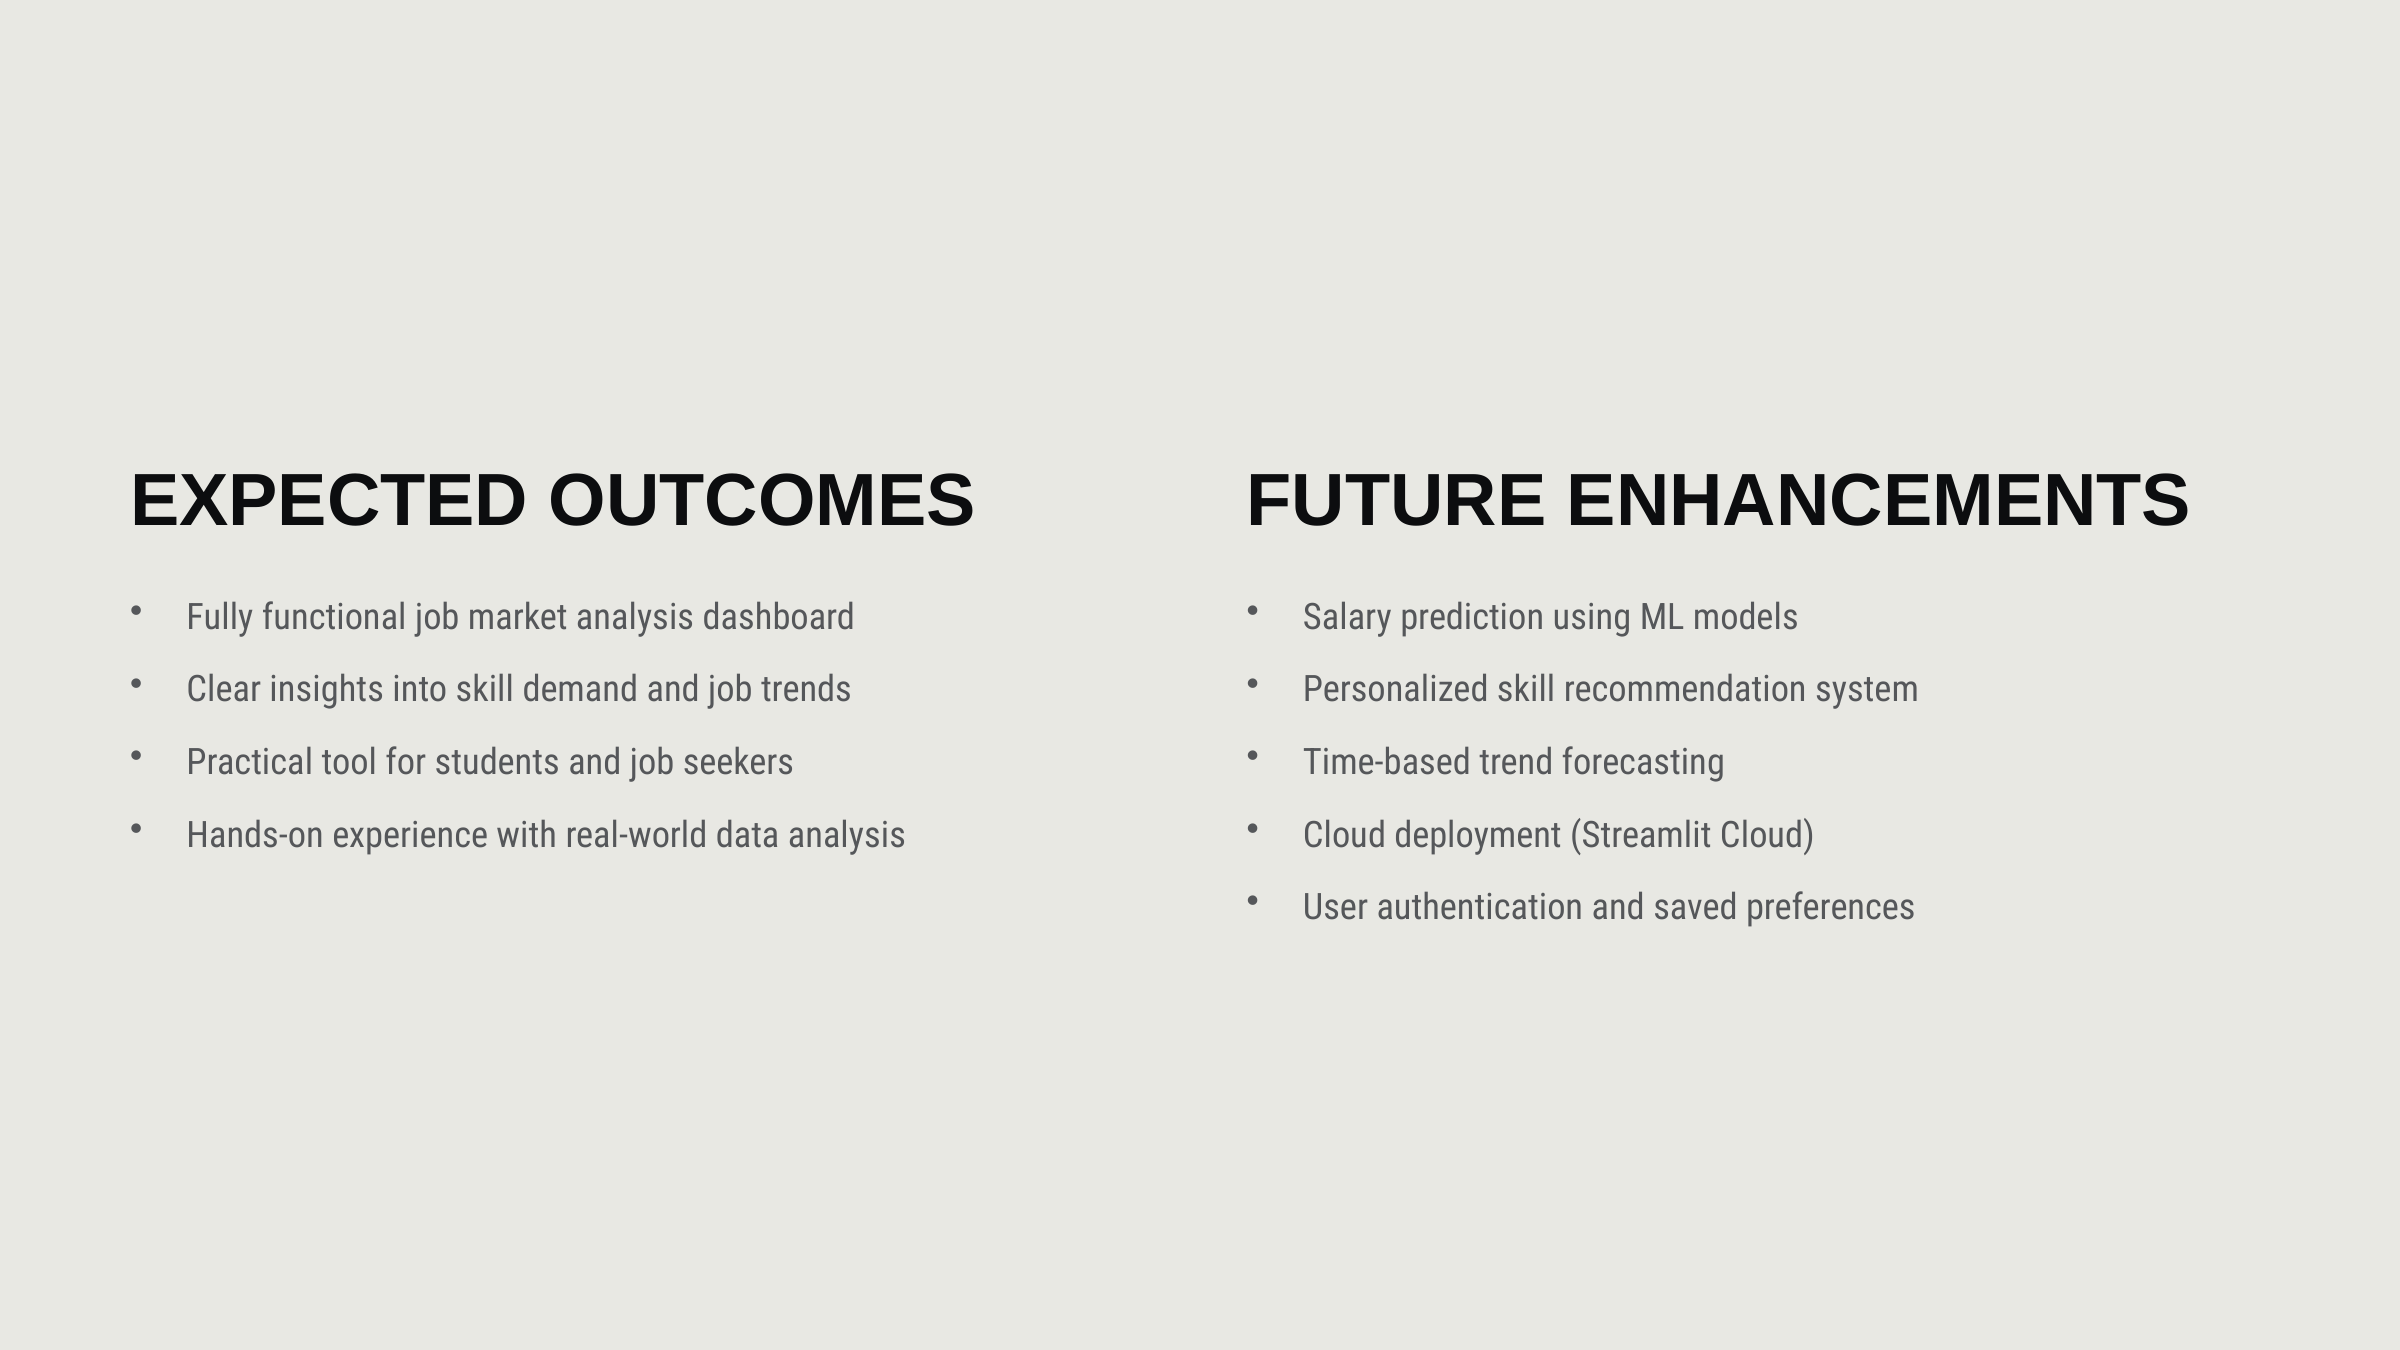

EXPECTED OUTCOMES
FUTURE ENHANCEMENTS
Fully functional job market analysis dashboard
Salary prediction using ML models
Clear insights into skill demand and job trends
Personalized skill recommendation system
Practical tool for students and job seekers
Time-based trend forecasting
Hands-on experience with real-world data analysis
Cloud deployment (Streamlit Cloud)
User authentication and saved preferences